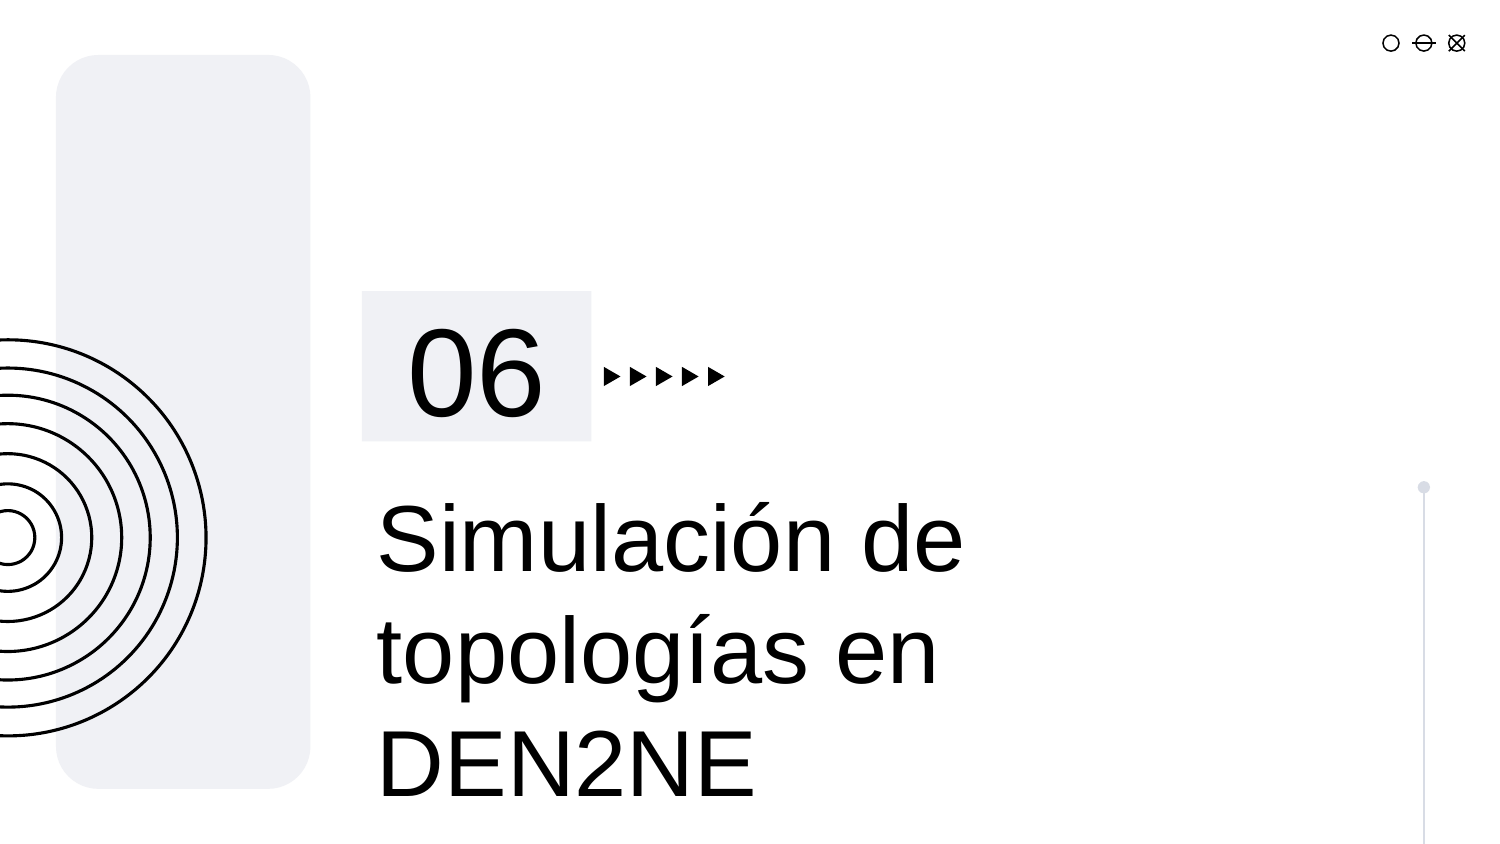

06

# Simulación de topologías en DEN2NE